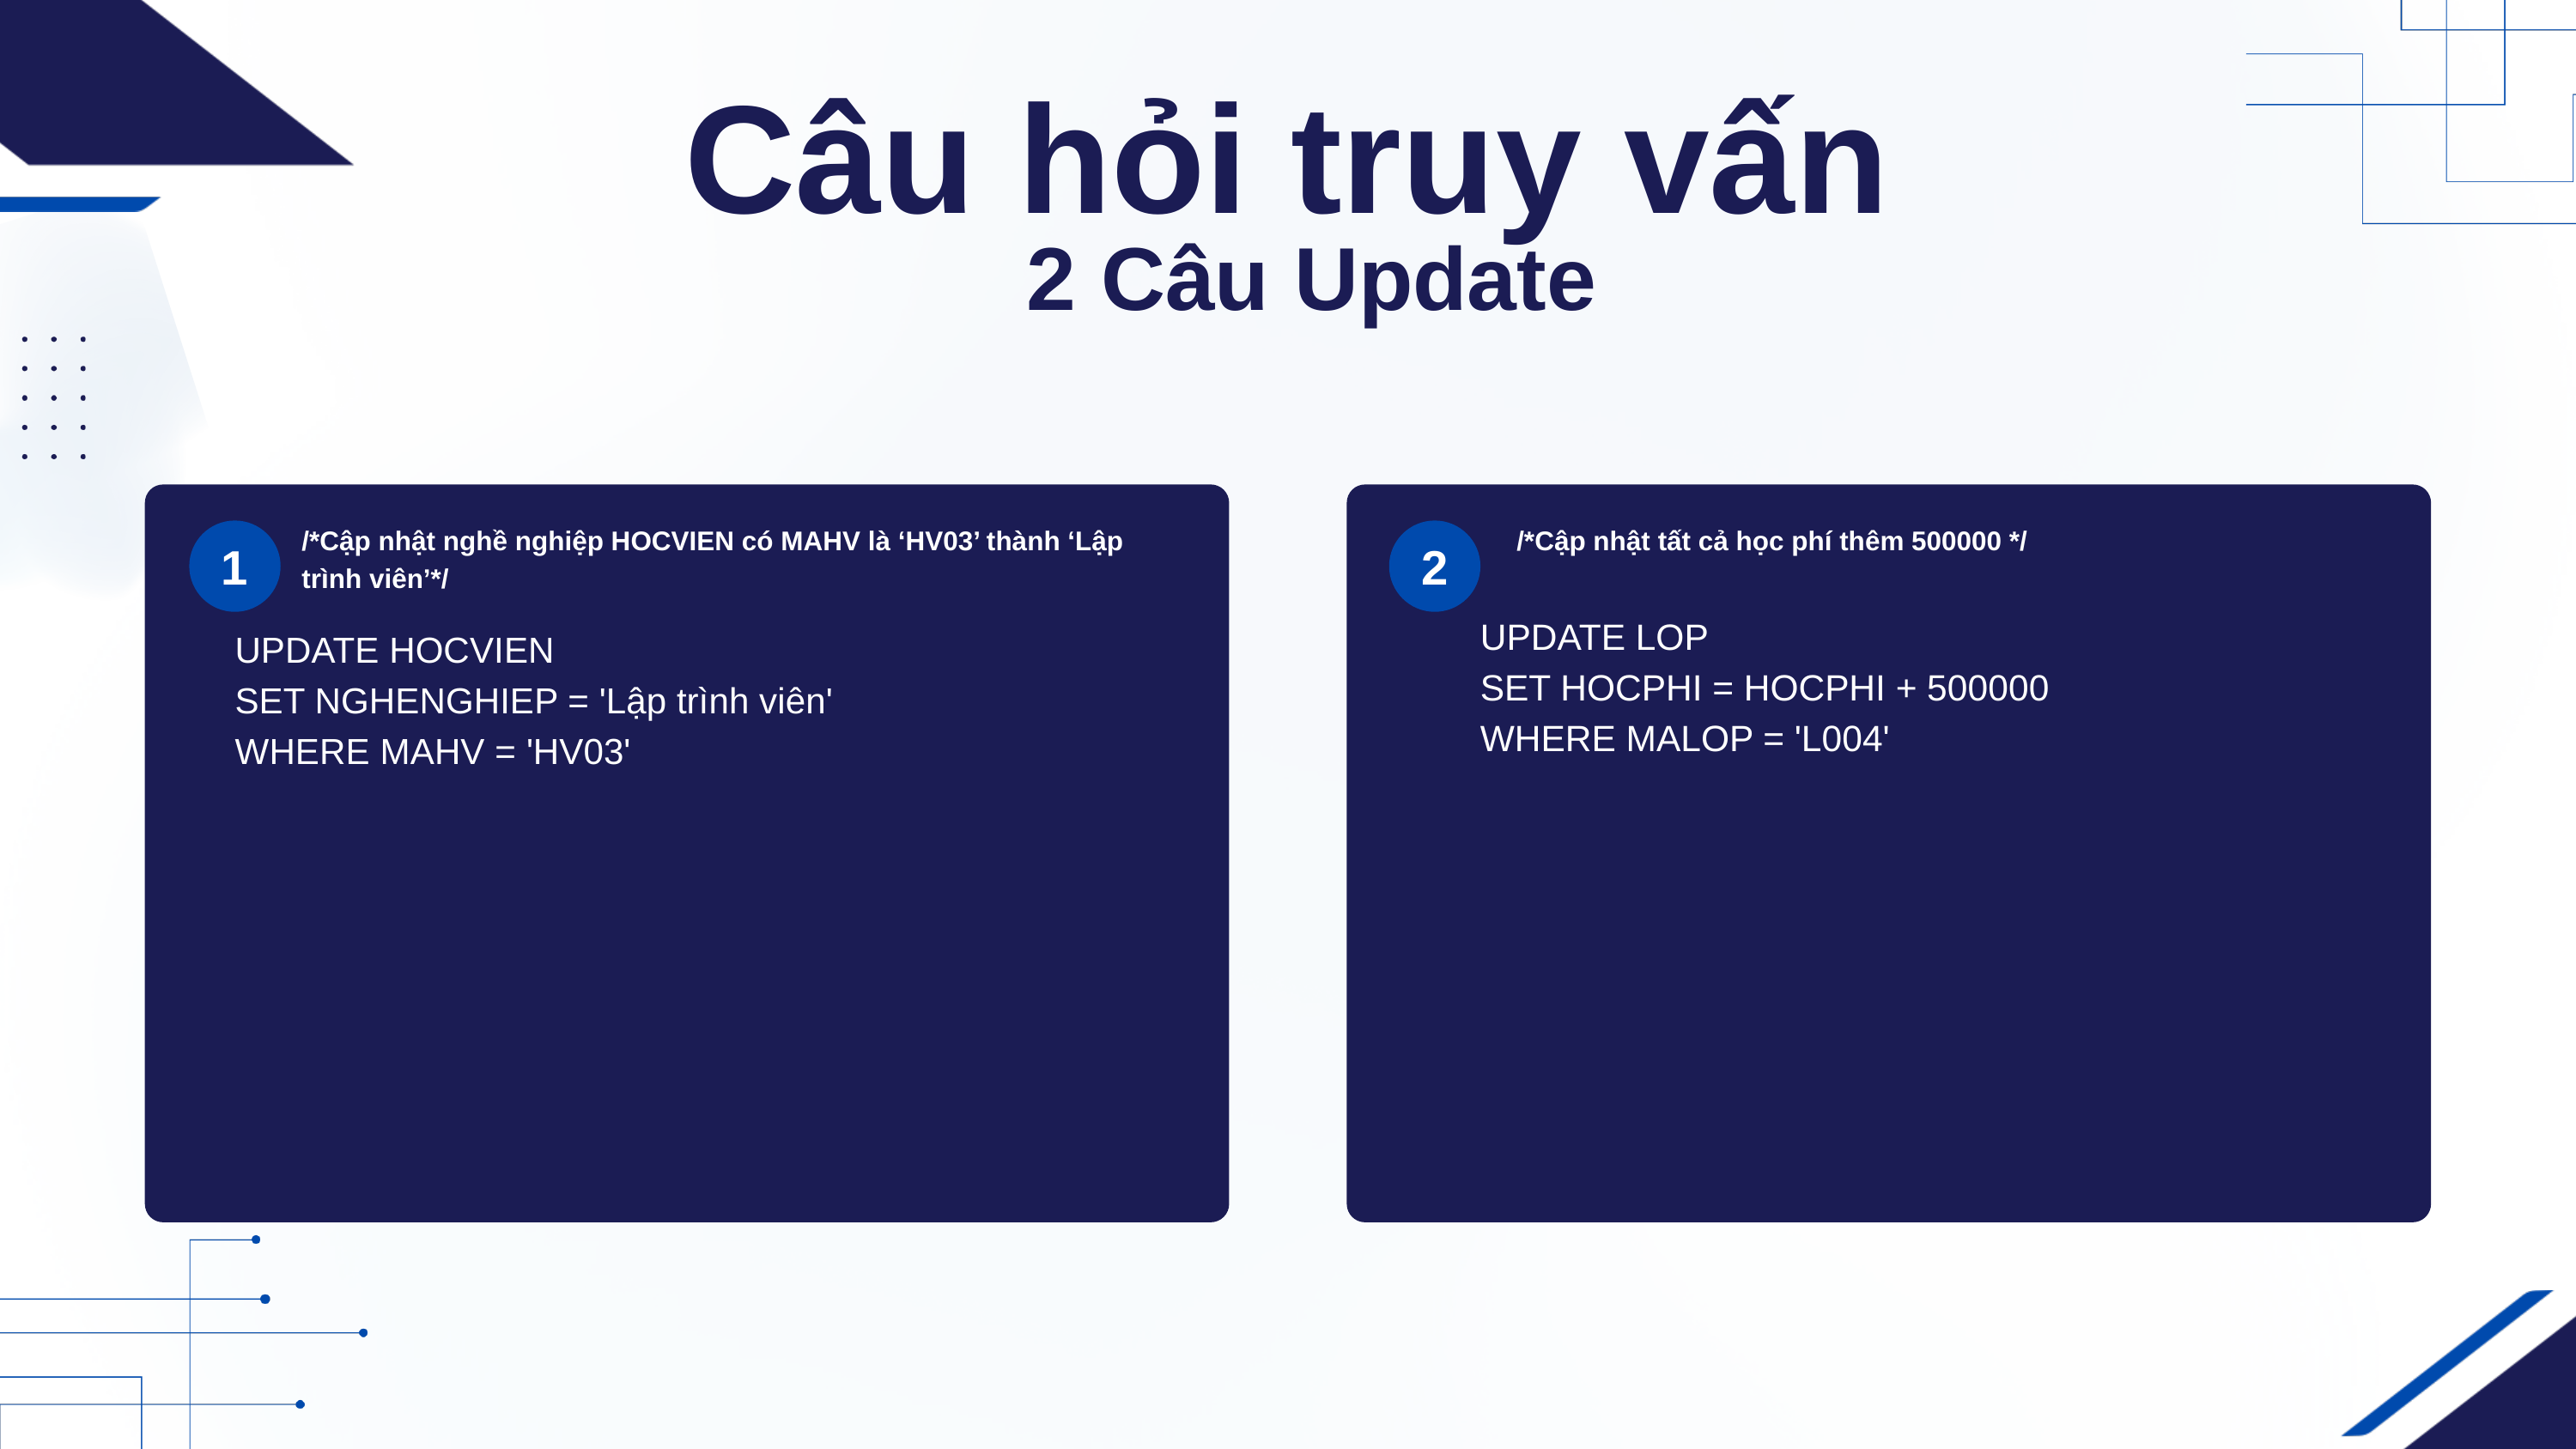

Câu hỏi truy vấn
2 Câu Update

/*Cập nhật nghề nghiệp HOCVIEN có MAHV là ‘HV03’ thành ‘Lập trình viên’*/
/*Cập nhật tất cả học phí thêm 500000 */

1

2
UPDATE LOP
SET HOCPHI = HOCPHI + 500000
WHERE MALOP = 'L004'
UPDATE HOCVIEN
SET NGHENGHIEP = 'Lập trình viên'
WHERE MAHV = 'HV03'